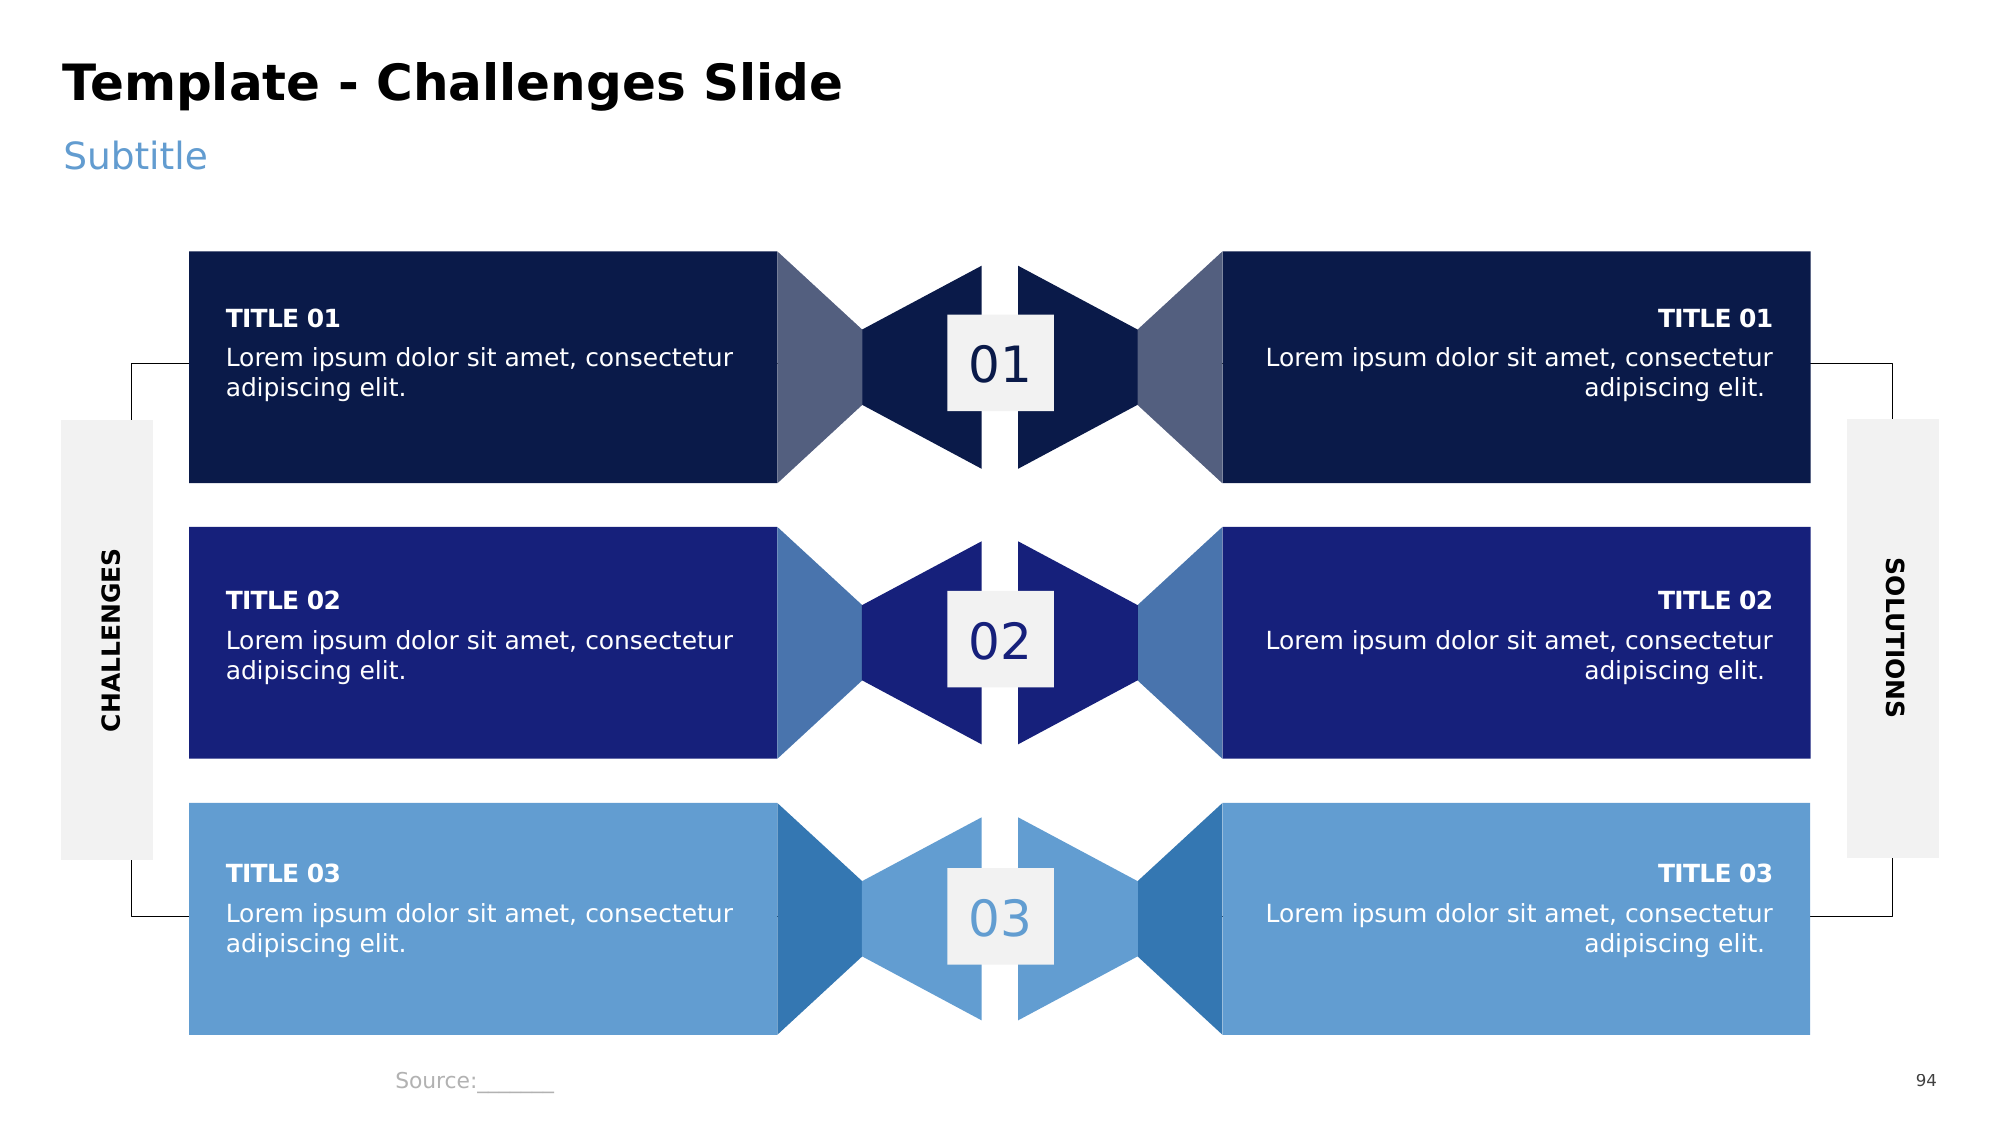

# Template - Challenges Slide
Subtitle

TITLE 01
TITLE 01
01
Lorem ipsum dolor sit amet, consectetur adipiscing elit.

Lorem ipsum dolor sit amet, consectetur adipiscing elit.

SOLUTIONS
CHALLENGES

TITLE 02
TITLE 02
02
Lorem ipsum dolor sit amet, consectetur adipiscing elit.

Lorem ipsum dolor sit amet, consectetur adipiscing elit.

TITLE 03
TITLE 03
03
Lorem ipsum dolor sit amet, consectetur adipiscing elit.

Lorem ipsum dolor sit amet, consectetur adipiscing elit.

Source:_______